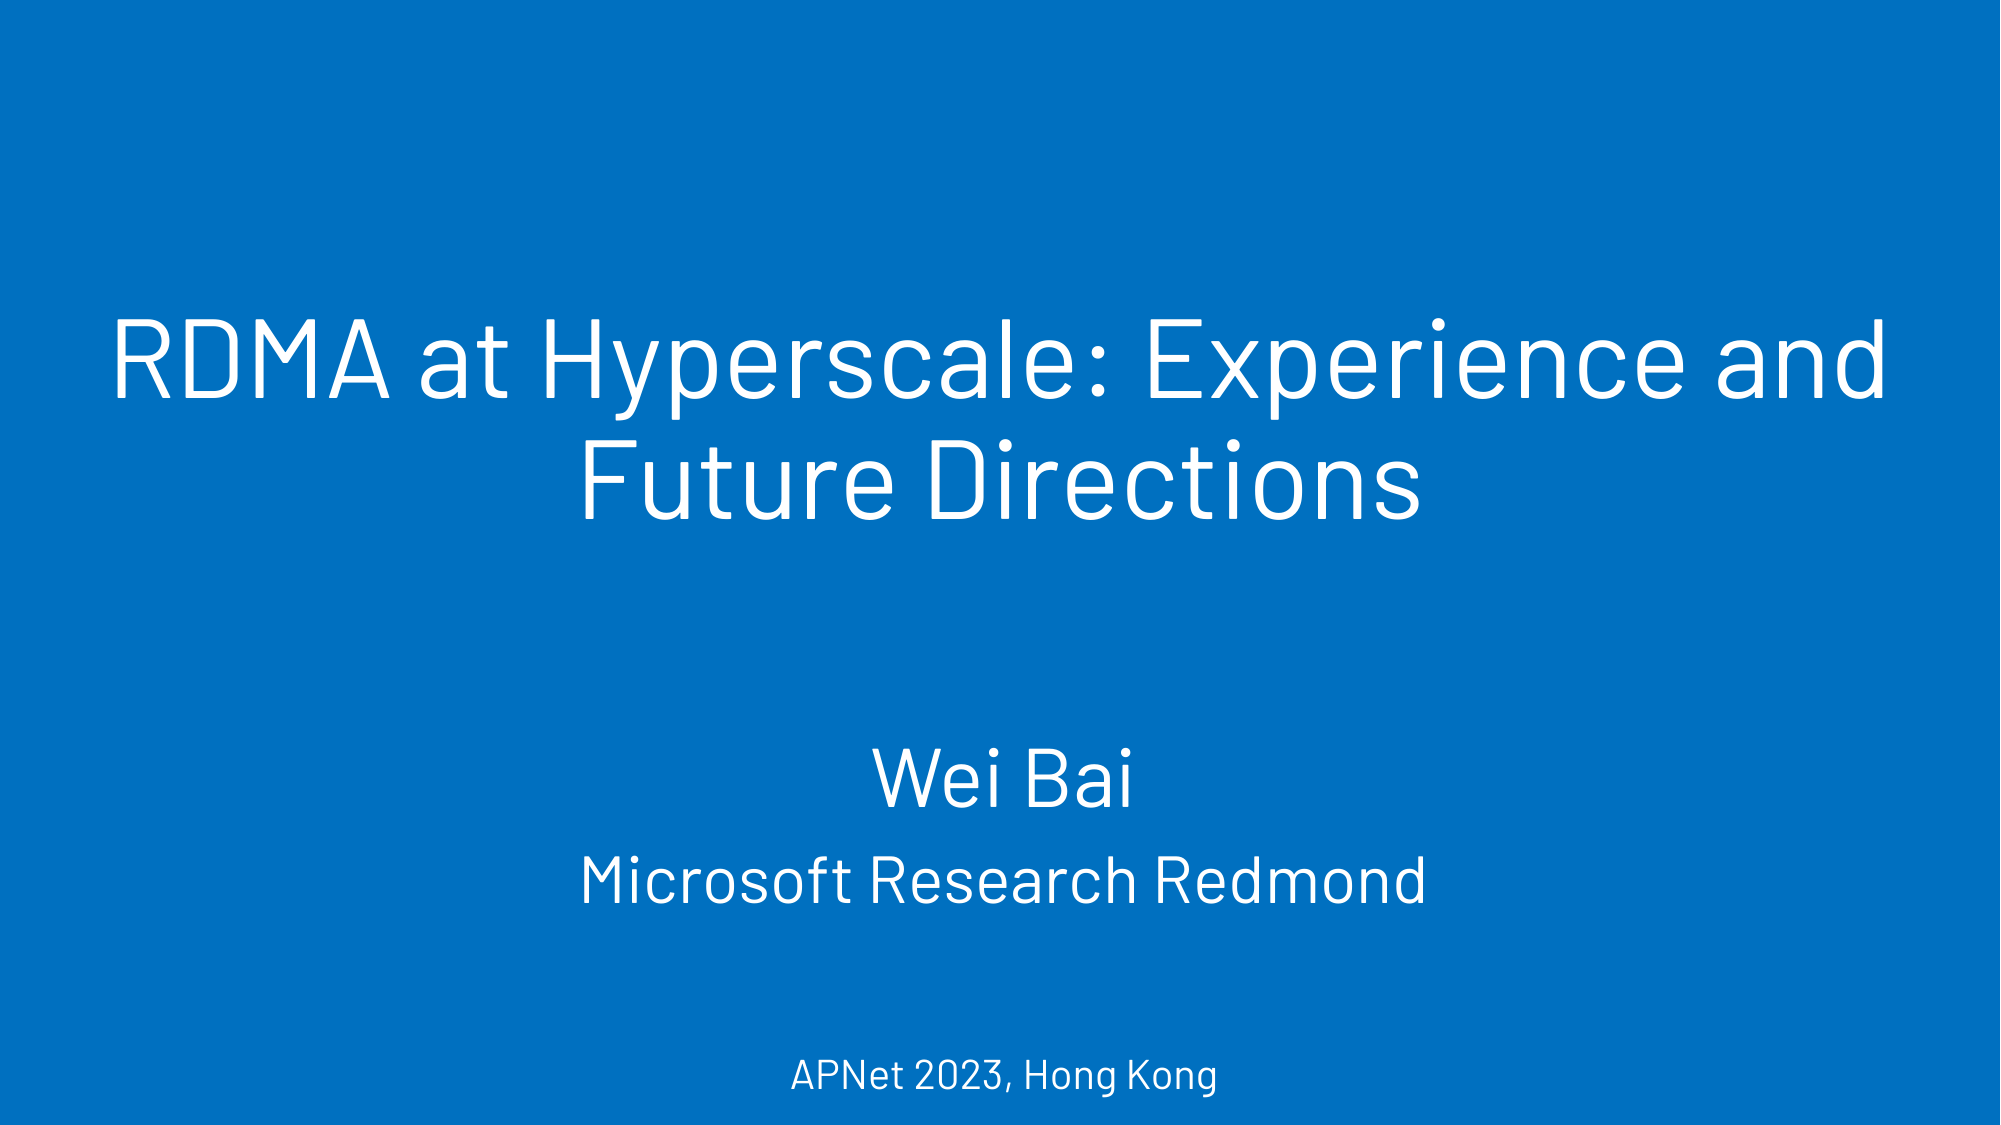

# RDMA at Hyperscale: Experience and Future Directions

Wei Bai
Microsoft Research Redmond
1
APNet 2023, Hong Kong